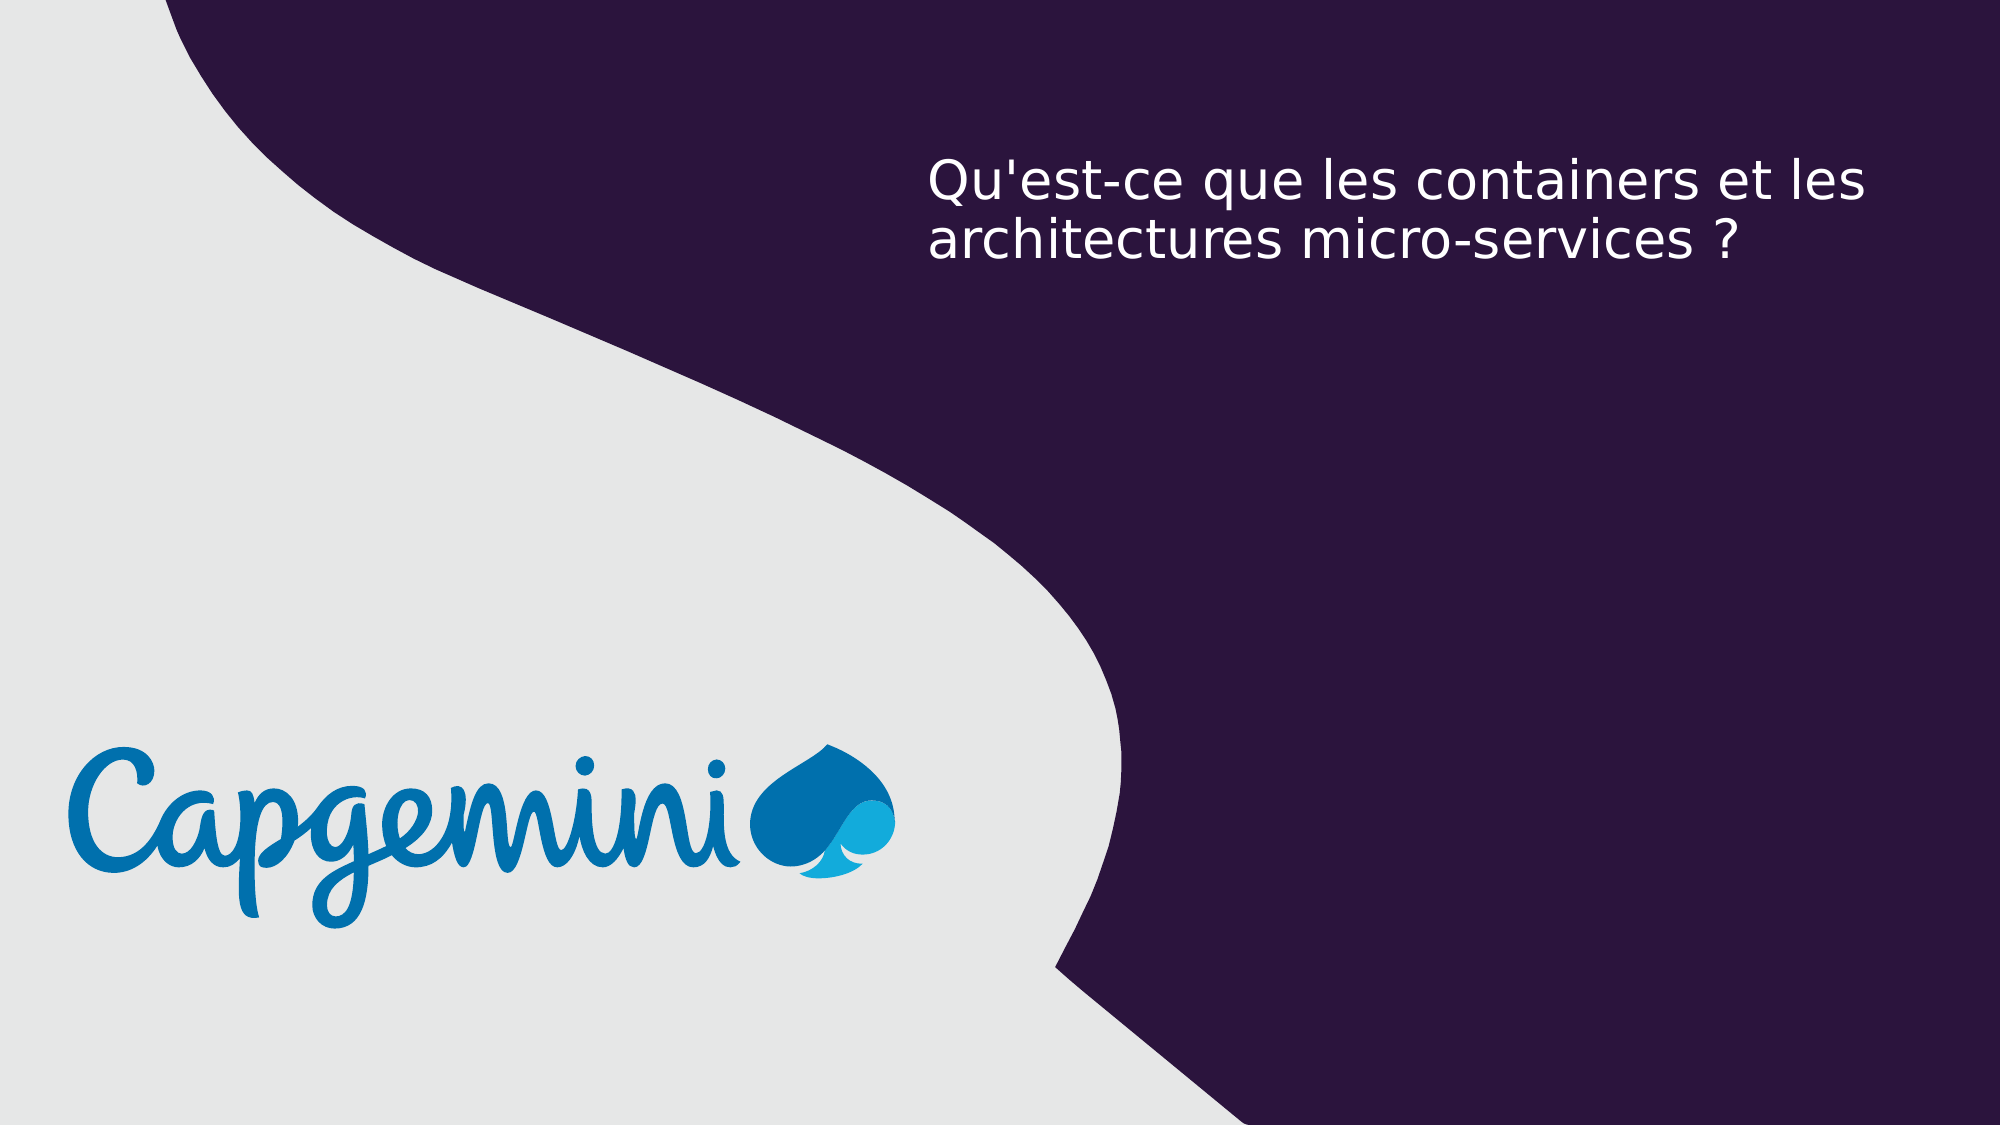

# Qu'est-ce que les containers et les architectures micro-services ?